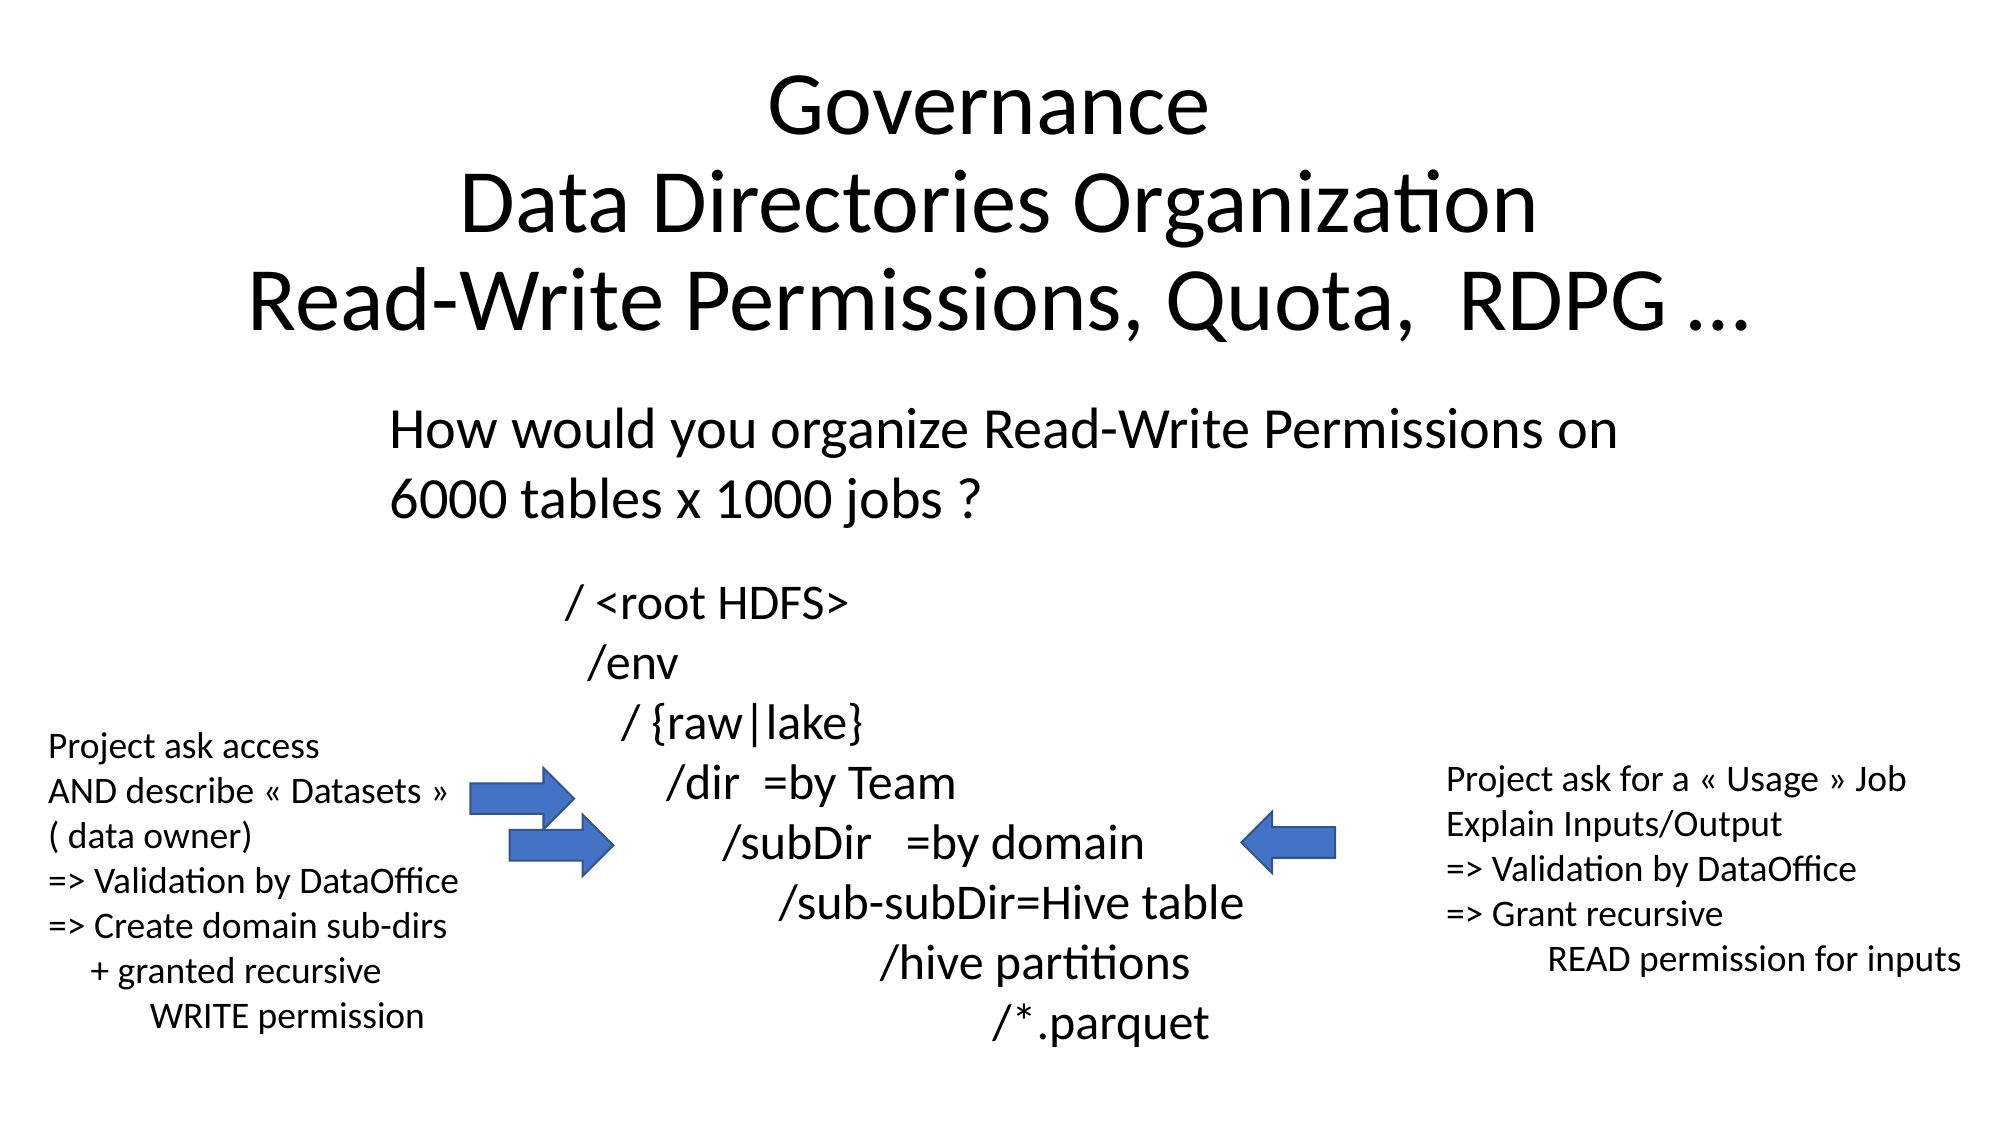

# Governance Data Directories Organization Read-Write Permissions, Quota,  RDPG …
How would you organize Read-Write Permissions on 6000 tables x 1000 jobs ?
/ <root HDFS>
  /env
     / {raw|lake}
         /dir  =by Team
              /subDir   =by domain
                   /sub-subDir=Hive table
                            /hive partitions
                                      /*.parquet
Project ask access
AND describe « Datasets »
( data owner)
=> Validation by DataOffice
=> Create domain sub-dirs
     + granted recursive
            WRITE permission
Project ask for a « Usage » Job
Explain Inputs/Output
=> Validation by DataOffice
=> Grant recursive
            READ permission for inputs